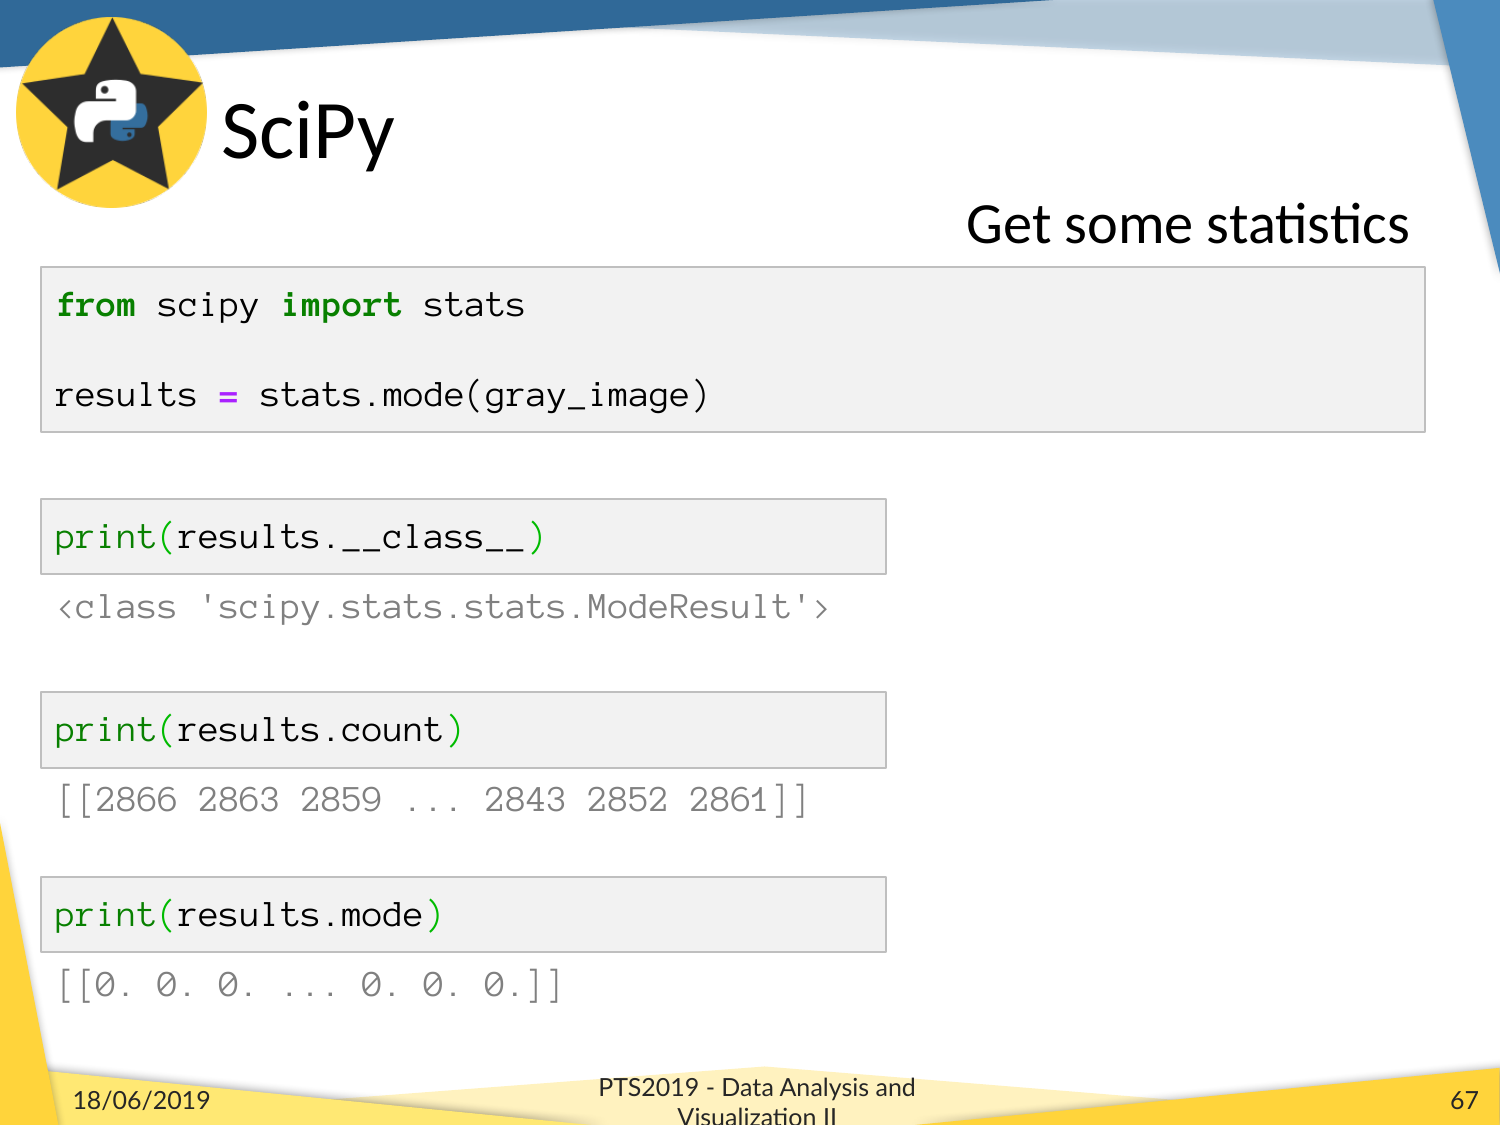

# SciPy
Get some statistics
from scipy import stats

results = stats.mode(gray_image)

print(results.__class__)
<class 'scipy.stats.stats.ModeResult'>

print(results.count)
[[2866 2863 2859 ... 2843 2852 2861]]
print(results.mode)
[[0. 0. 0. ... 0. 0. 0.]]
PTS2019 - Data Analysis and Visualization II
18/06/2019
67